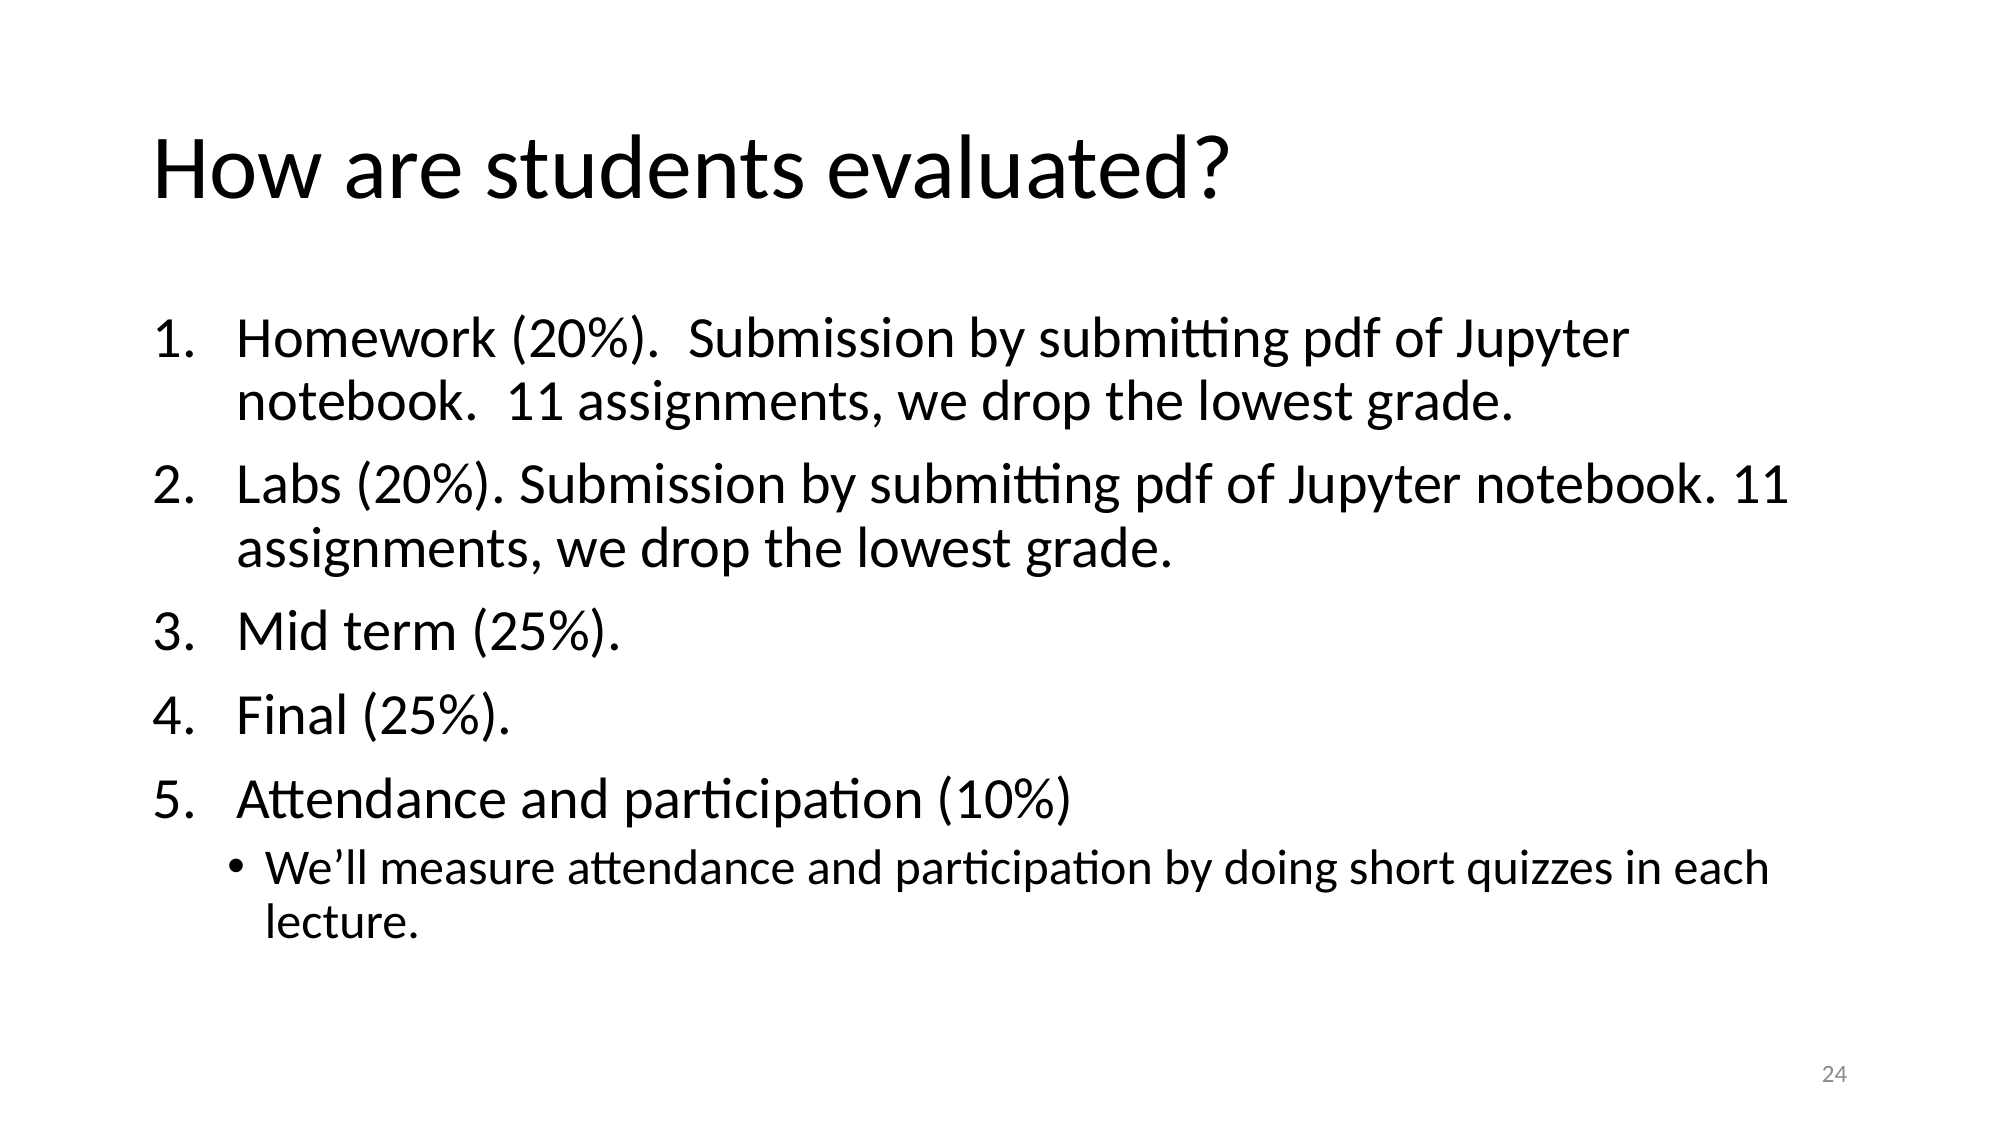

# How are students evaluated?
Homework (20%).  Submission by submitting pdf of Jupyter notebook.  11 assignments, we drop the lowest grade.
Labs (20%). Submission by submitting pdf of Jupyter notebook. 11 assignments, we drop the lowest grade.
Mid term (25%).
Final (25%).
Attendance and participation (10%)
We’ll measure attendance and participation by doing short quizzes in each lecture.

24